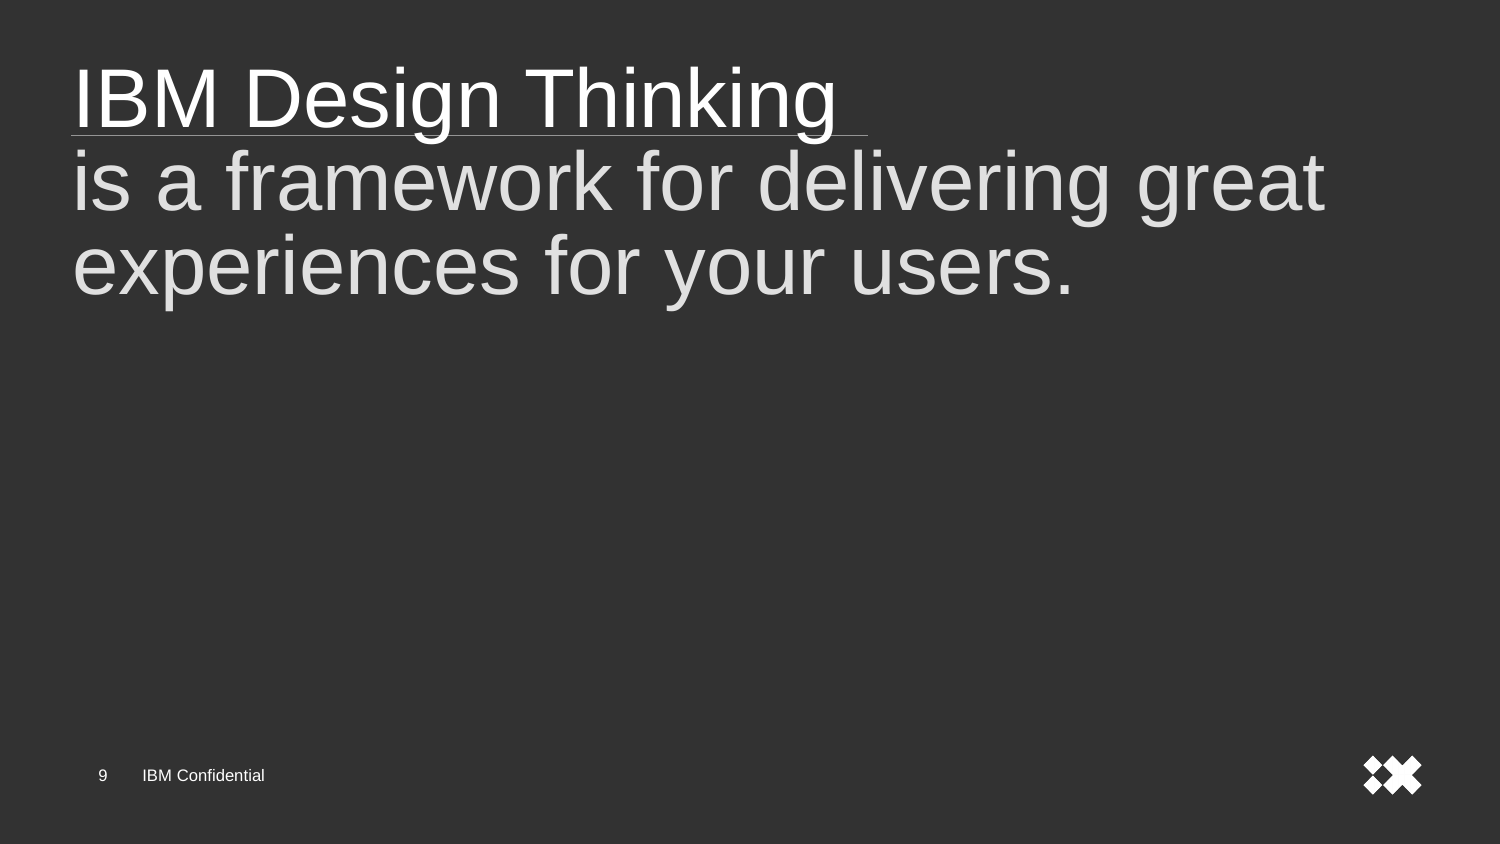

# IBM Design Thinking is a framework for delivering great experiences for your users.
9
IBM Confidential